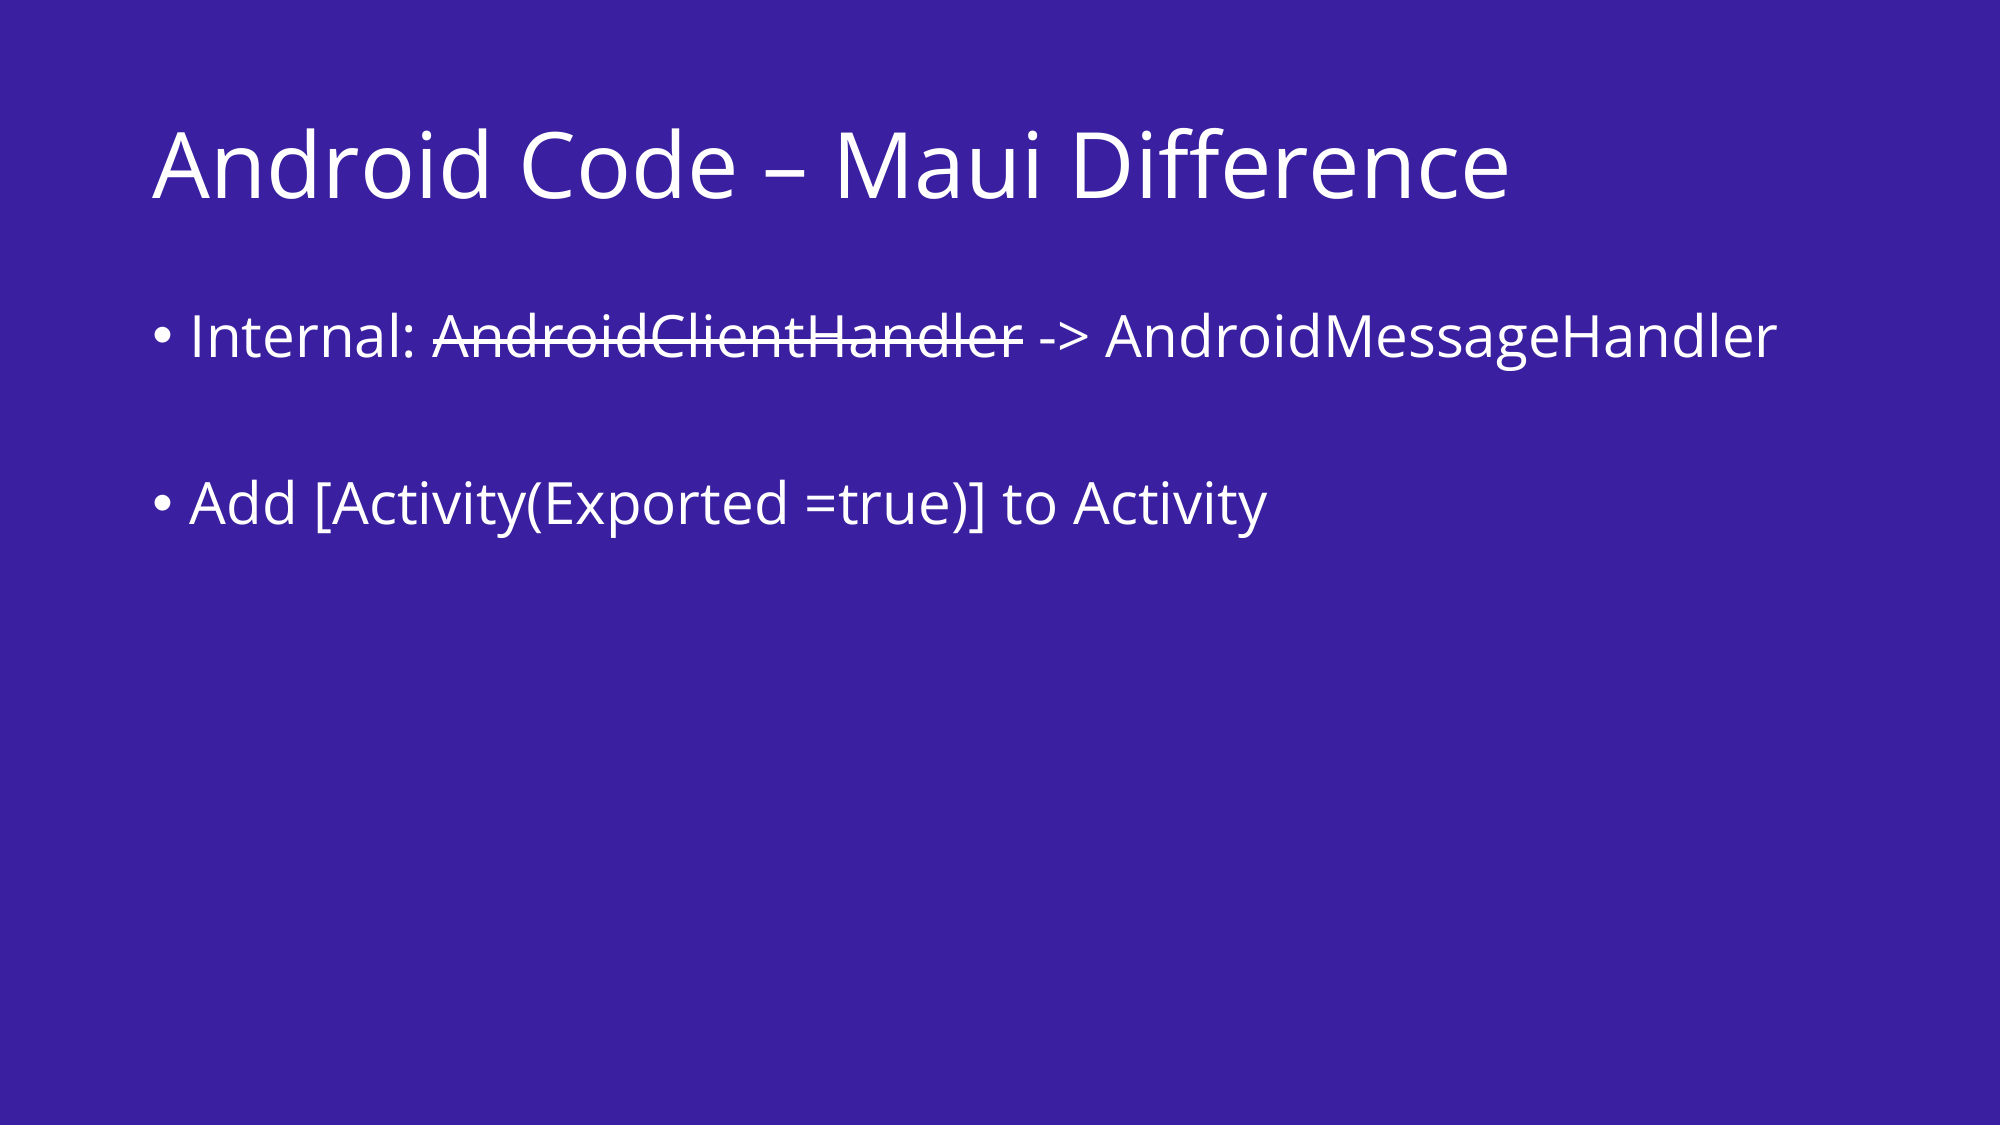

# Android Code – Maui Difference
Internal: AndroidClientHandler -> AndroidMessageHandler

Add [Activity(Exported =true)] to Activity